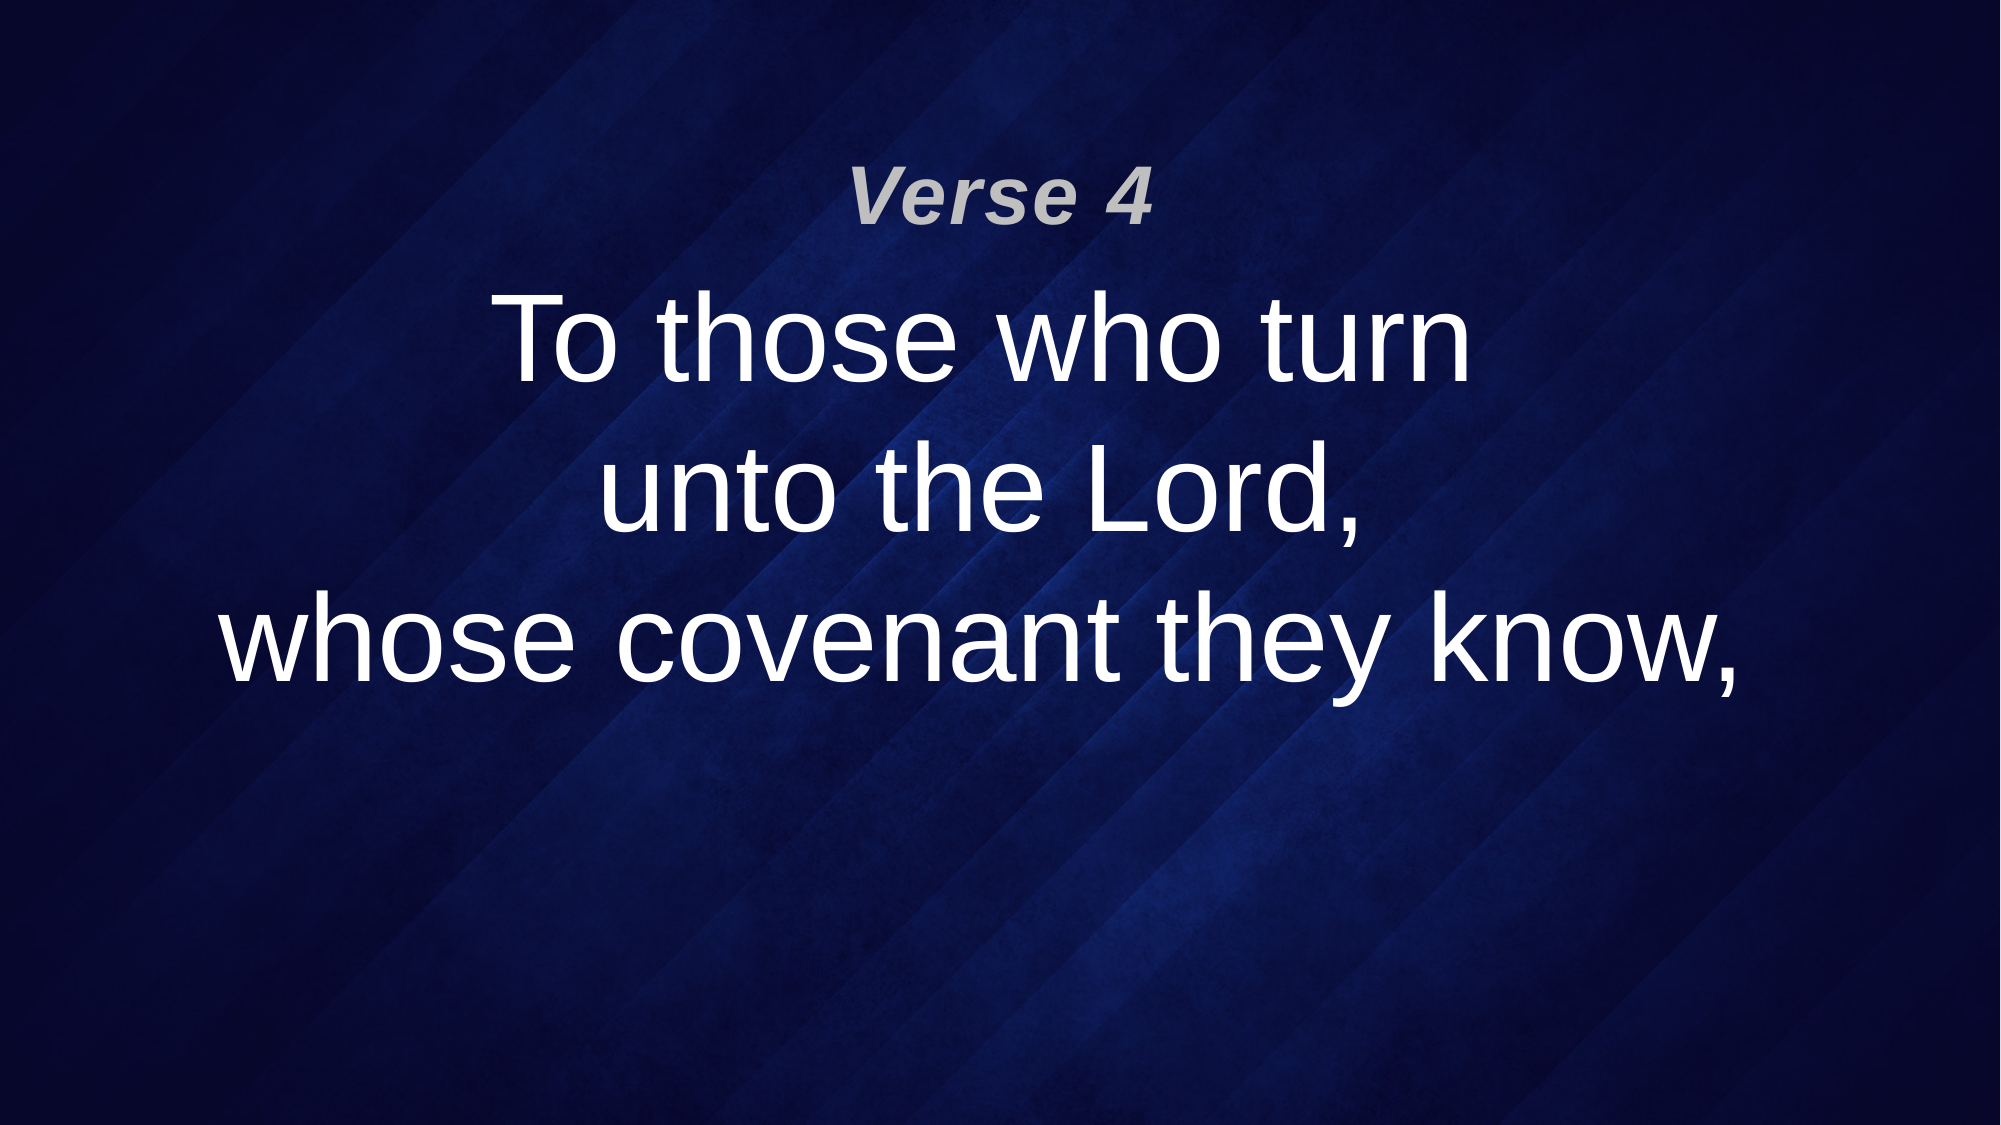

Verse 4
# To those who turn unto the Lord, whose covenant they know,